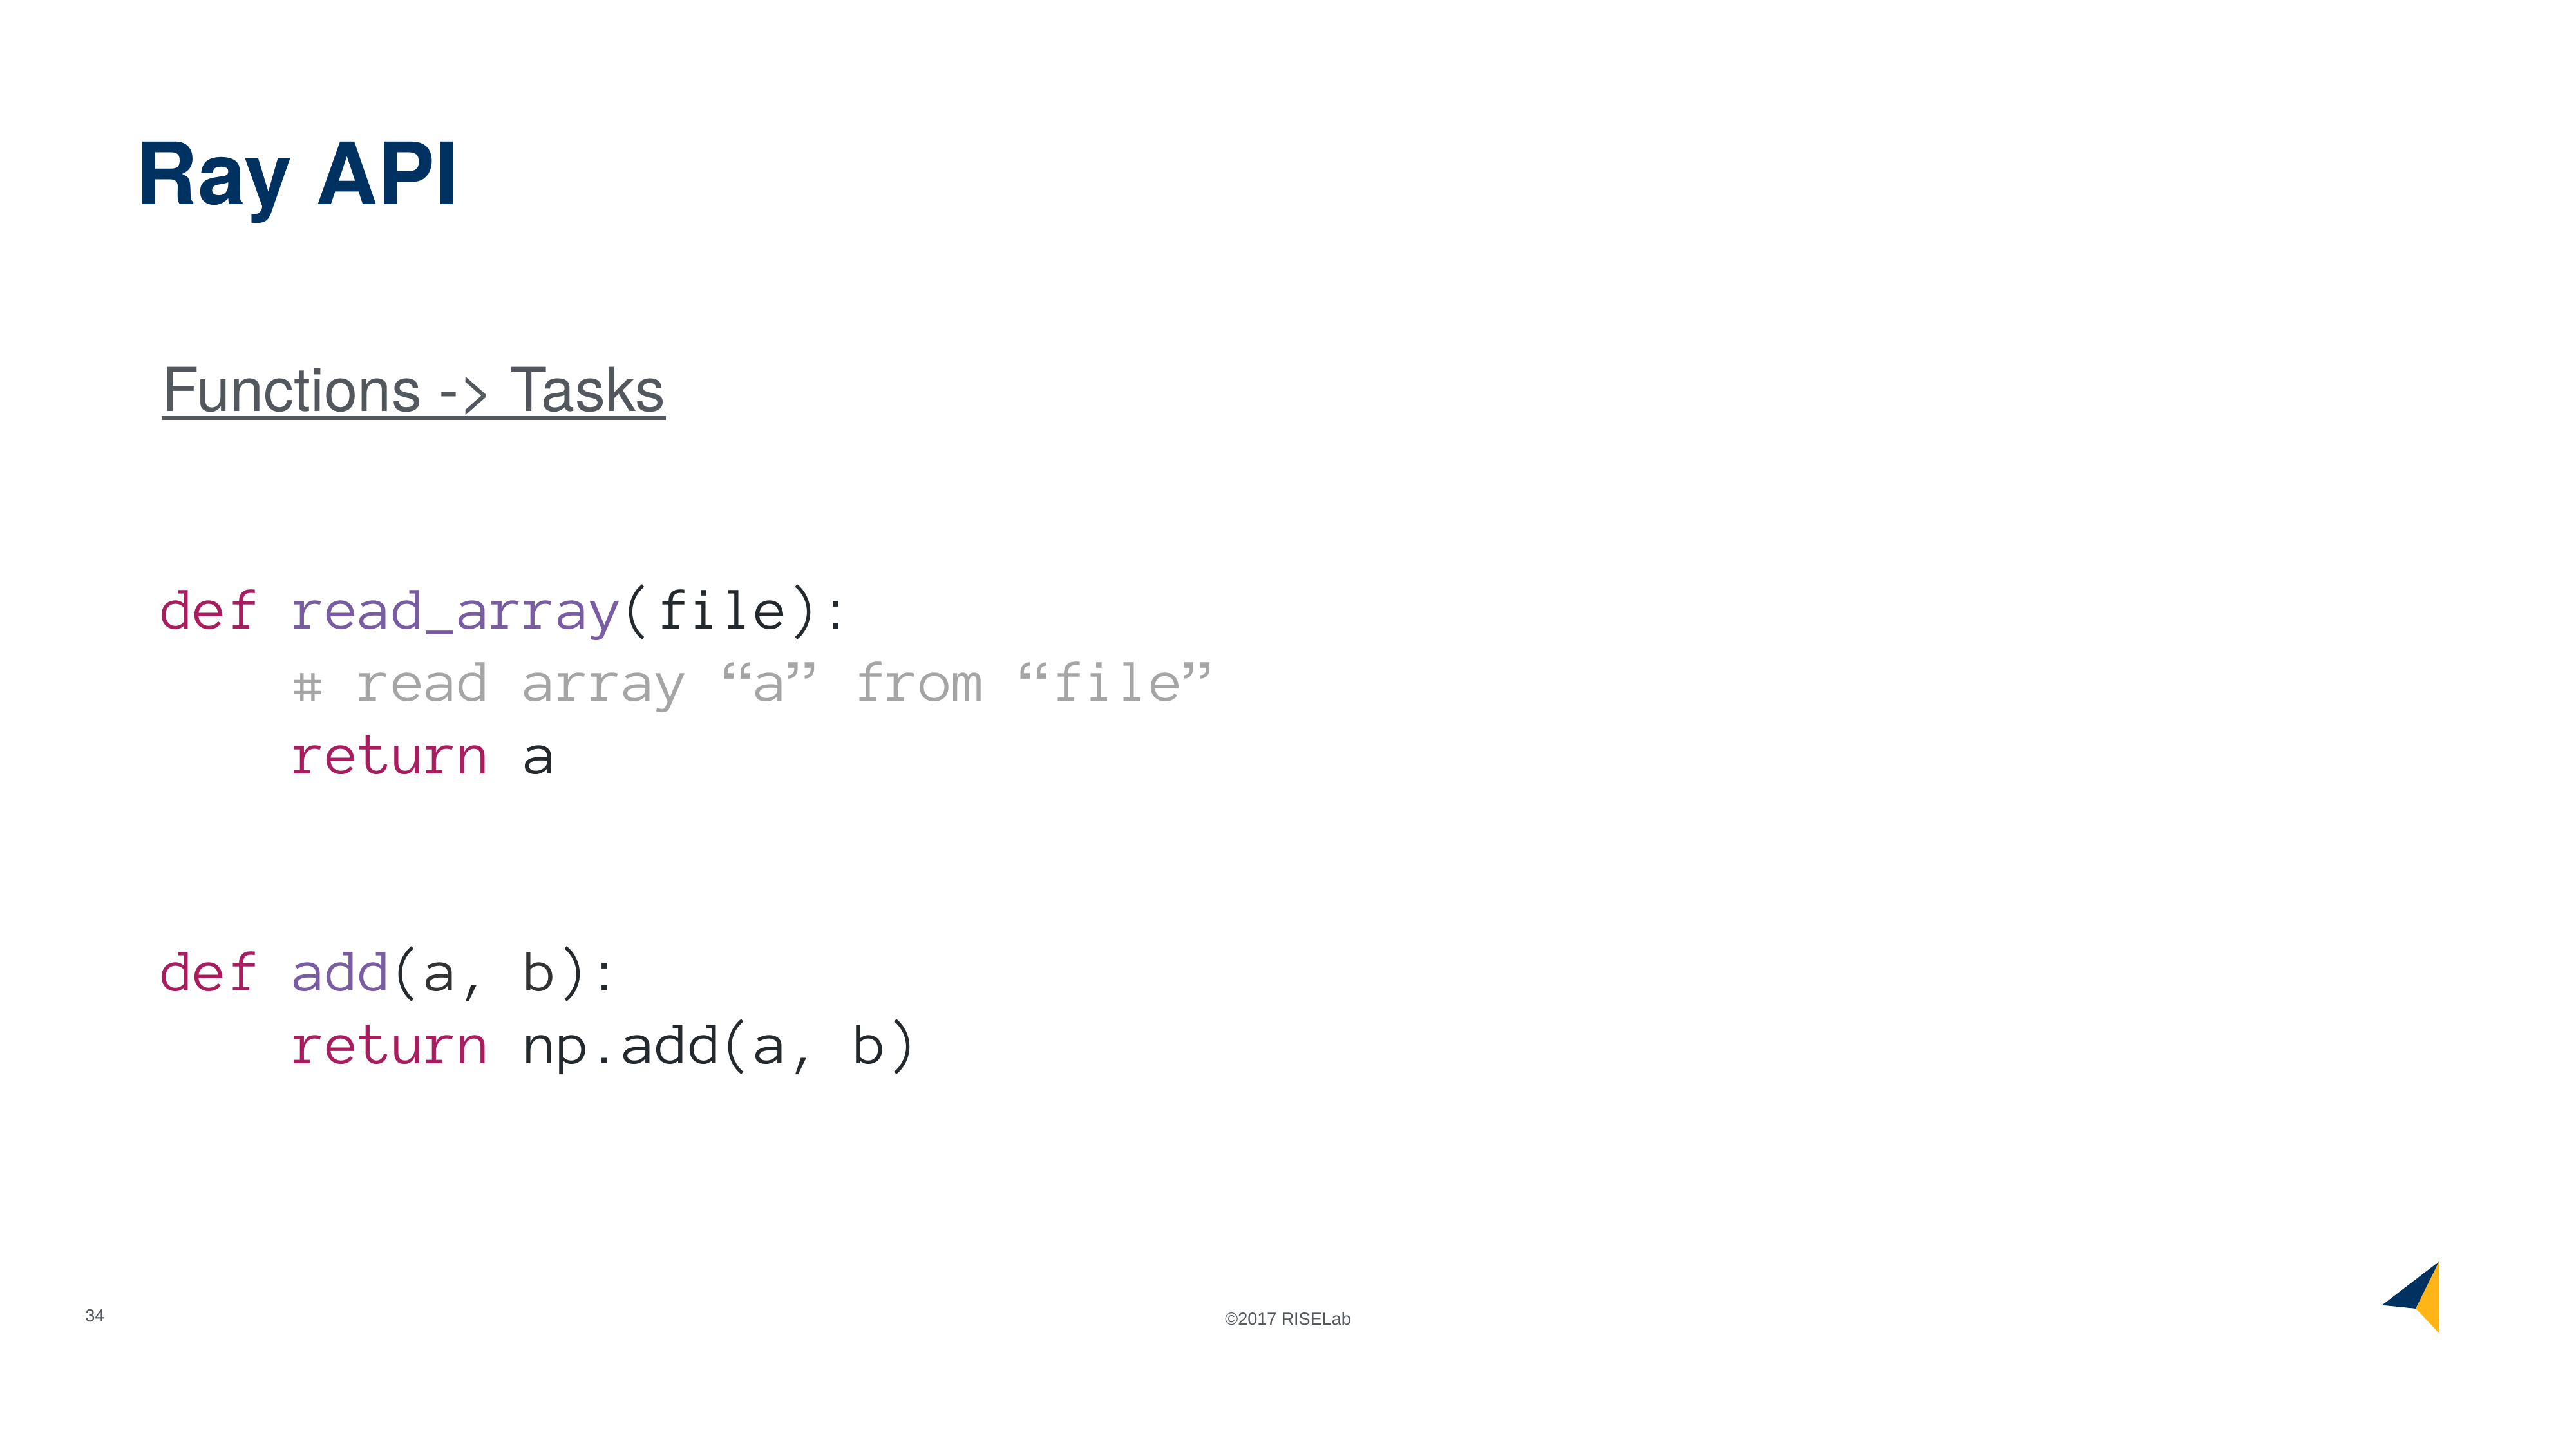

# Ray API
Functions -> Tasks

def read_array(file):
    # read array “a” from “file”
    return a

def add(a, b):
    return np.add(a, b)